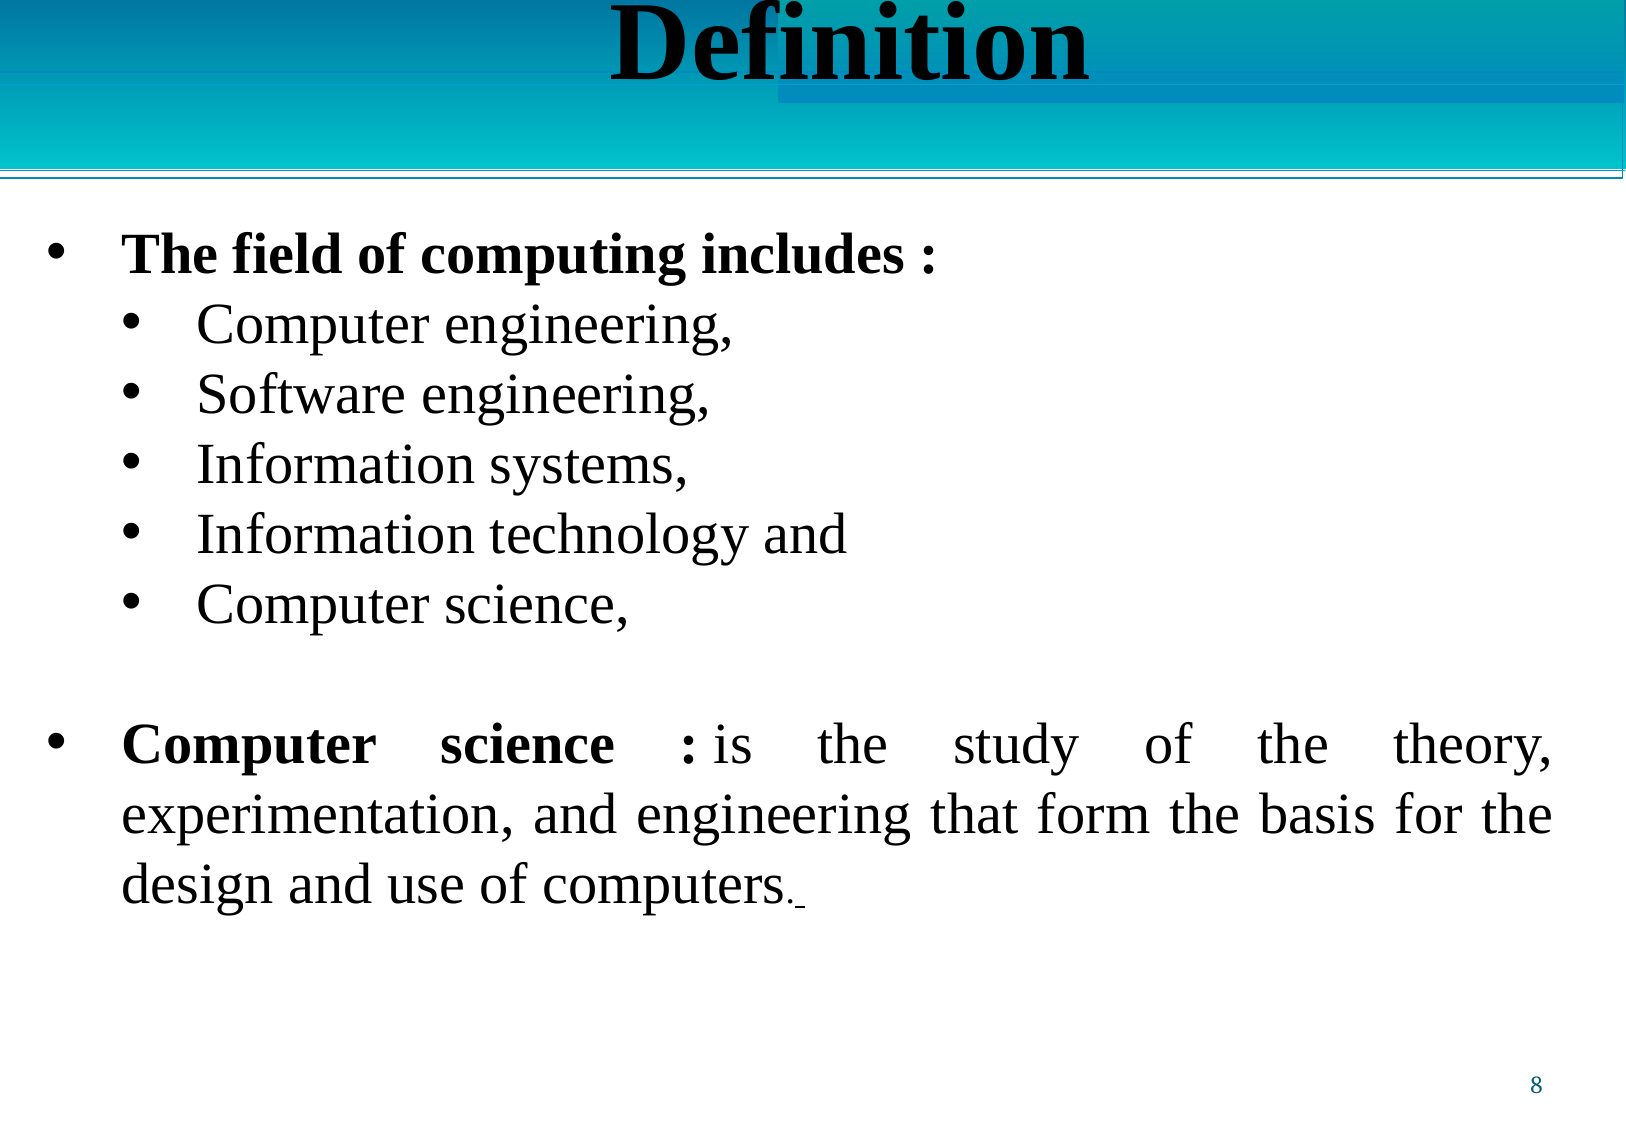

Definition

The field of computing includes :
Computer engineering,
Software engineering,
Information systems,
Information technology and
Computer science,

Computer science : is the study of the theory, experimentation, and engineering that form the basis for the design and use of computers.

8